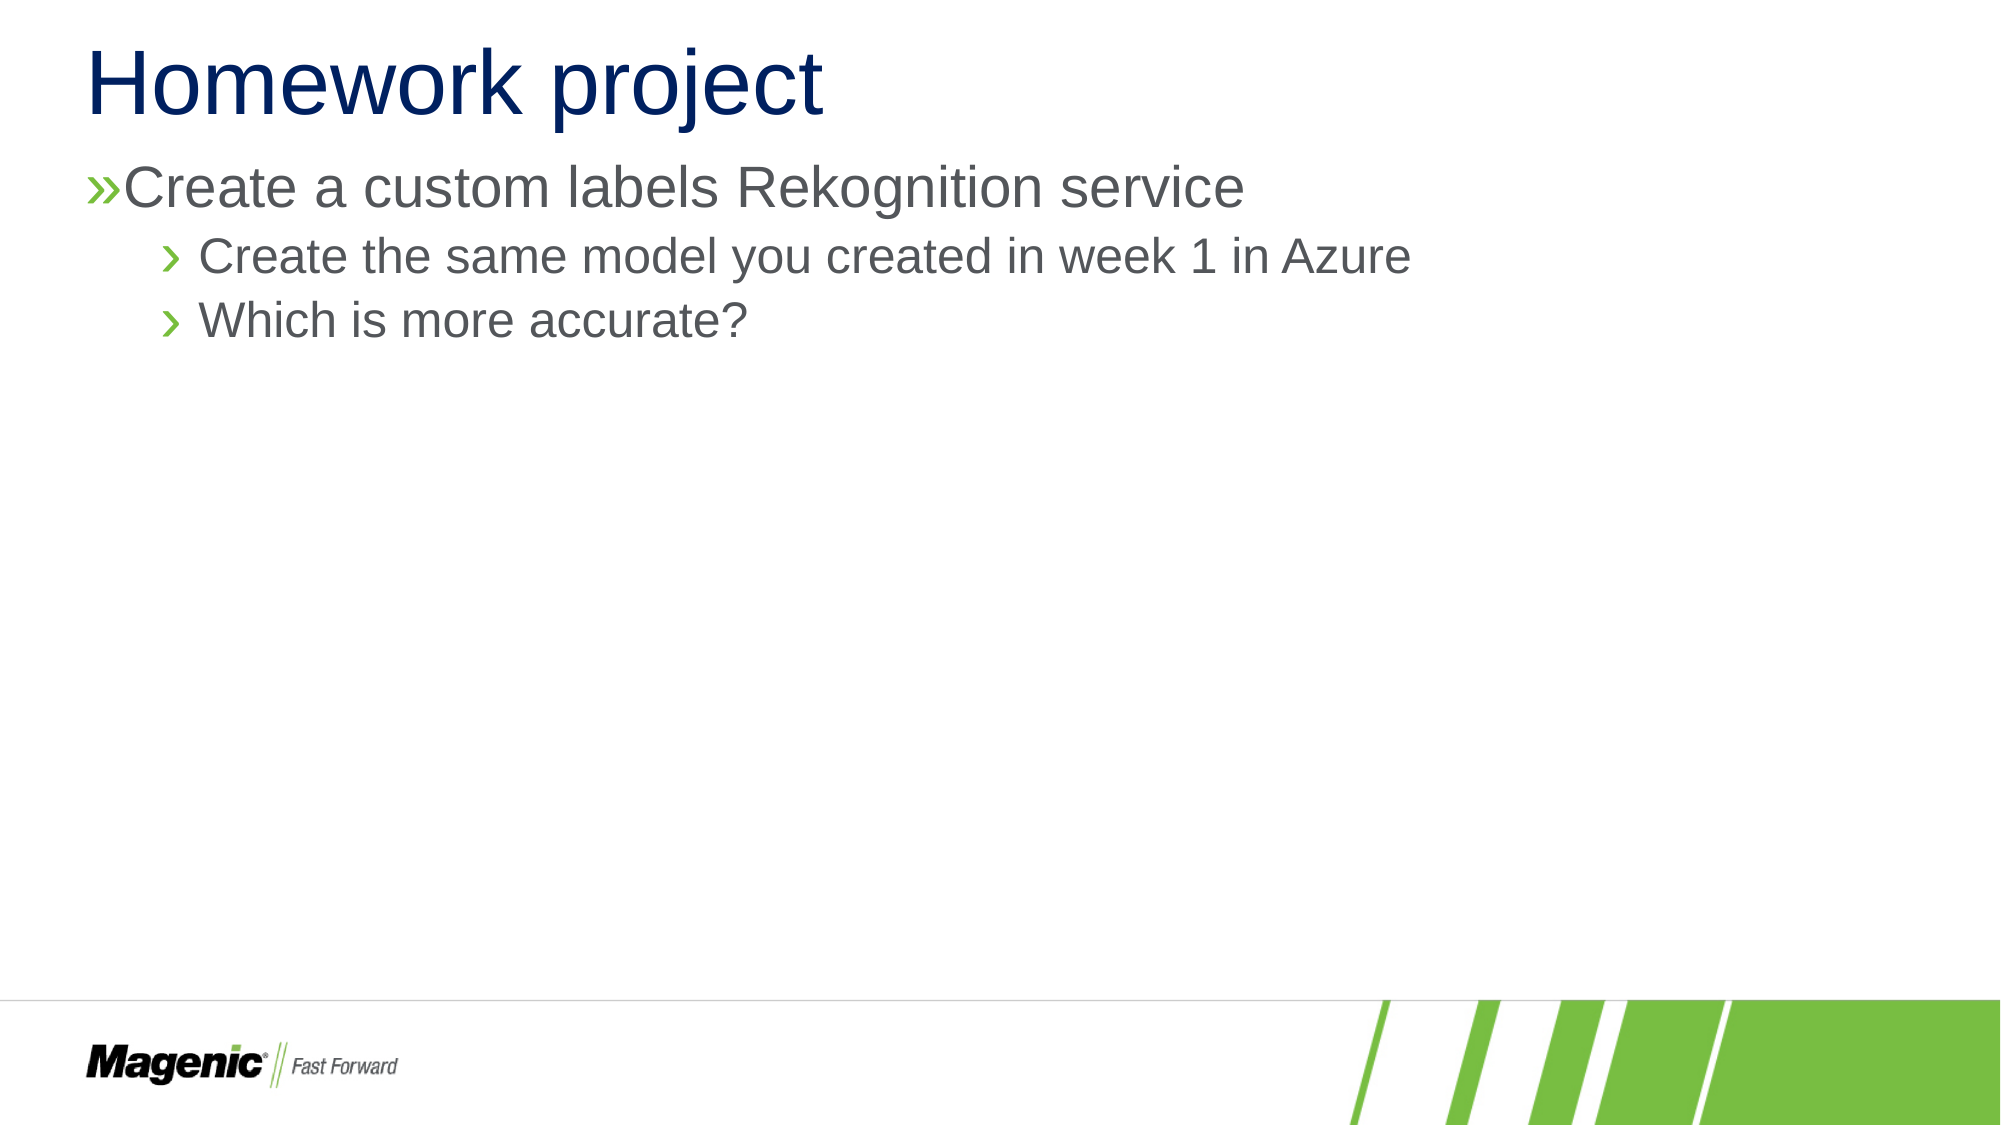

# Homework project
Create a custom labels Rekognition service
Create the same model you created in week 1 in Azure
Which is more accurate?